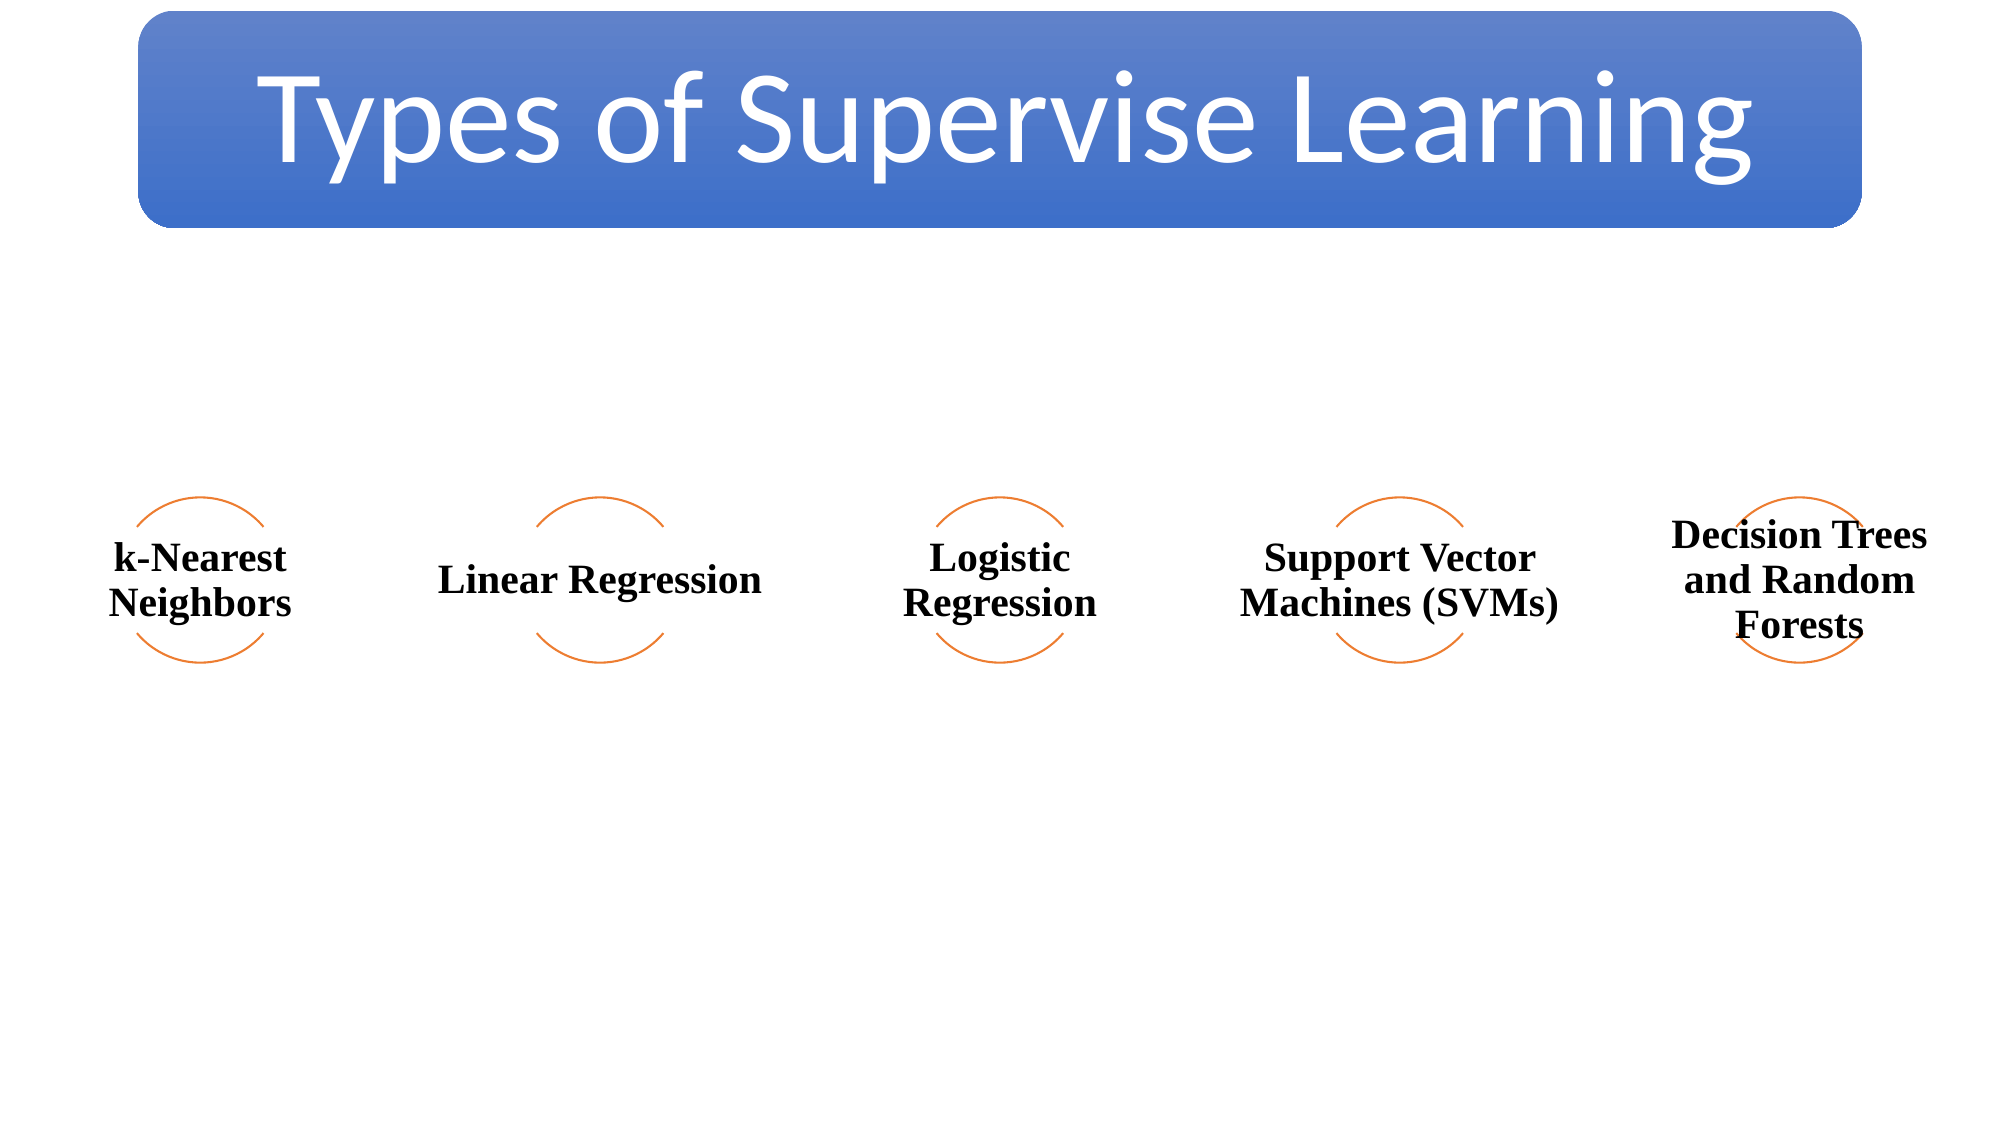

Types of Supervise Learning
k-Nearest Neighbors
Linear Regression
Logistic Regression
Support Vector Machines (SVMs)
Decision Trees and Random Forests